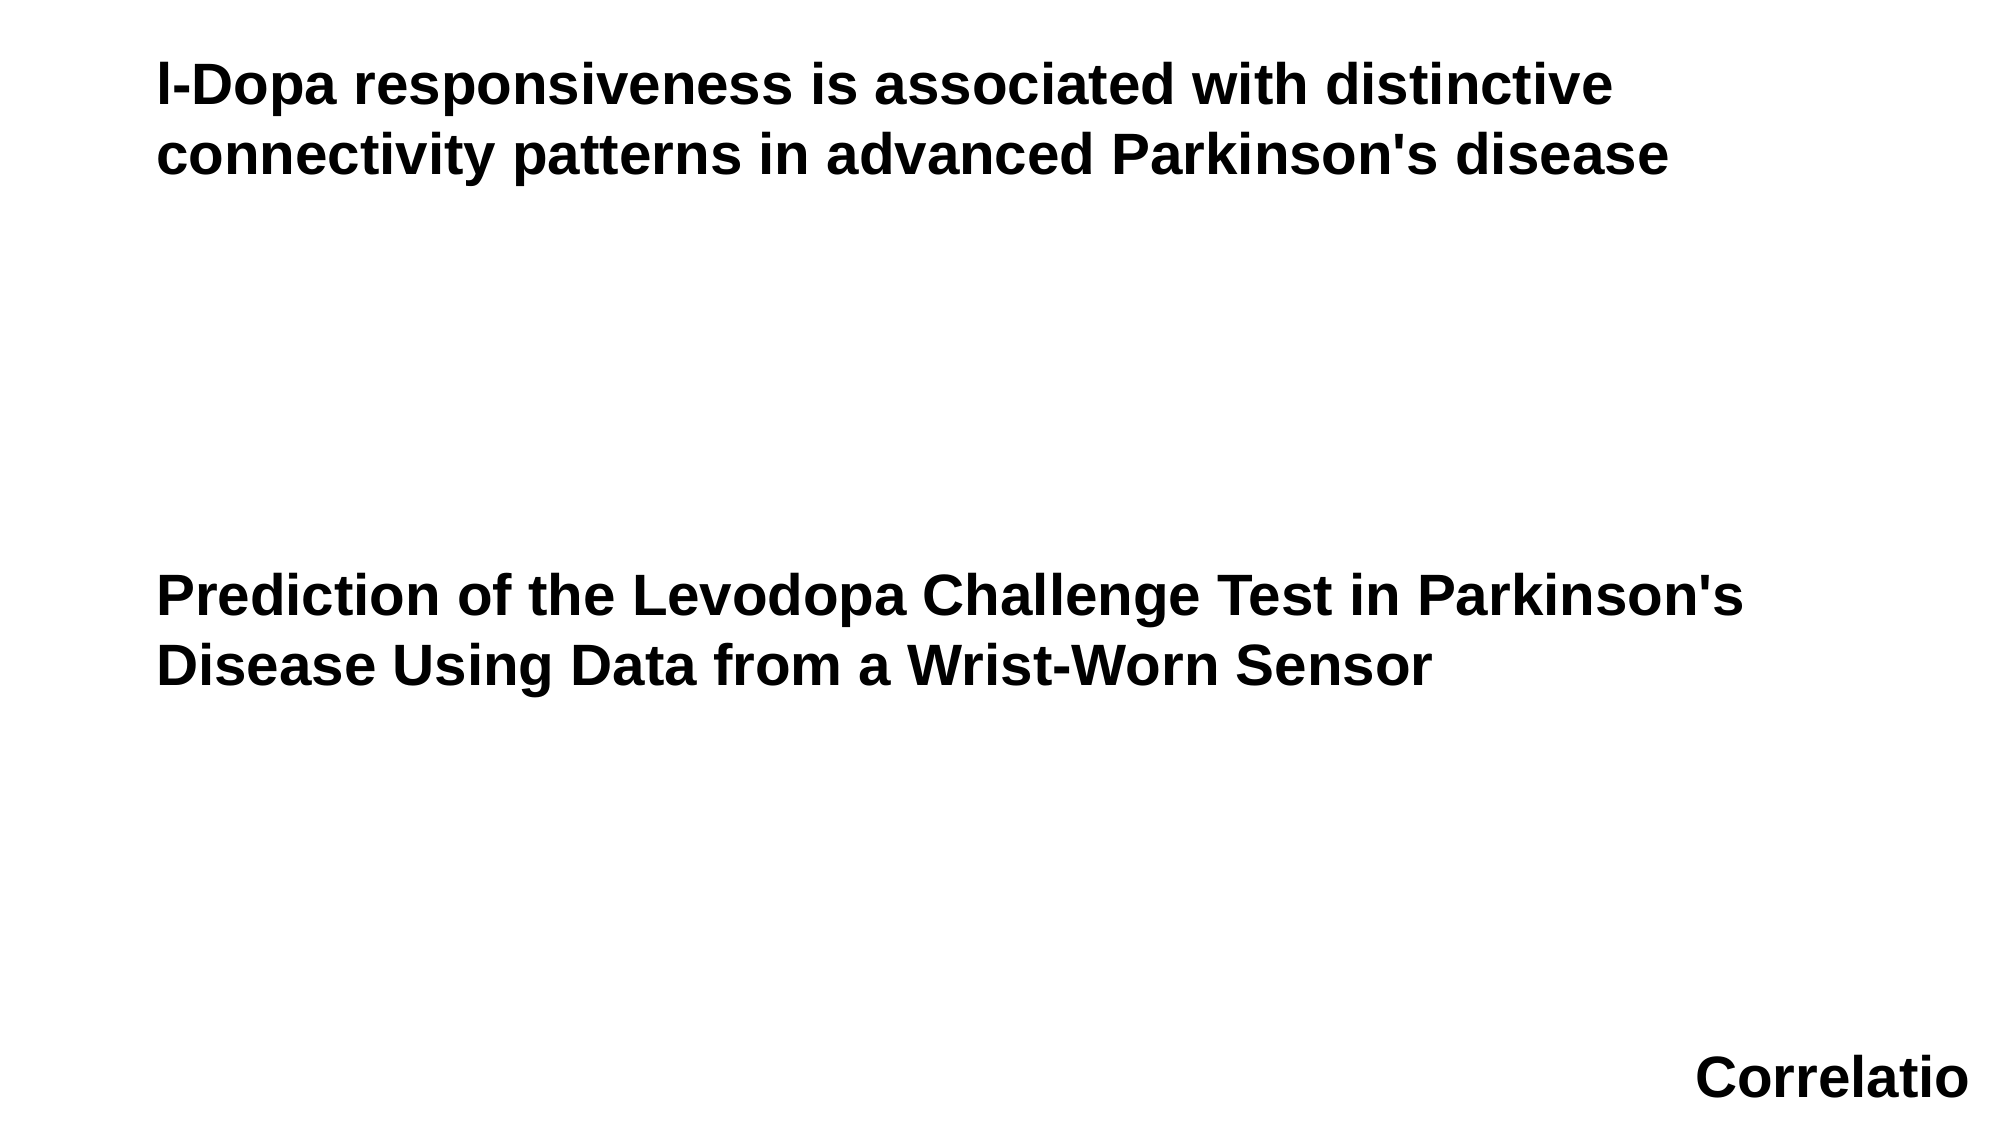

l-Dopa responsiveness is associated with distinctive connectivity patterns in advanced Parkinson's disease
Prediction of the Levodopa Challenge Test in Parkinson's Disease Using Data from a Wrist-Worn Sensor
Correlation